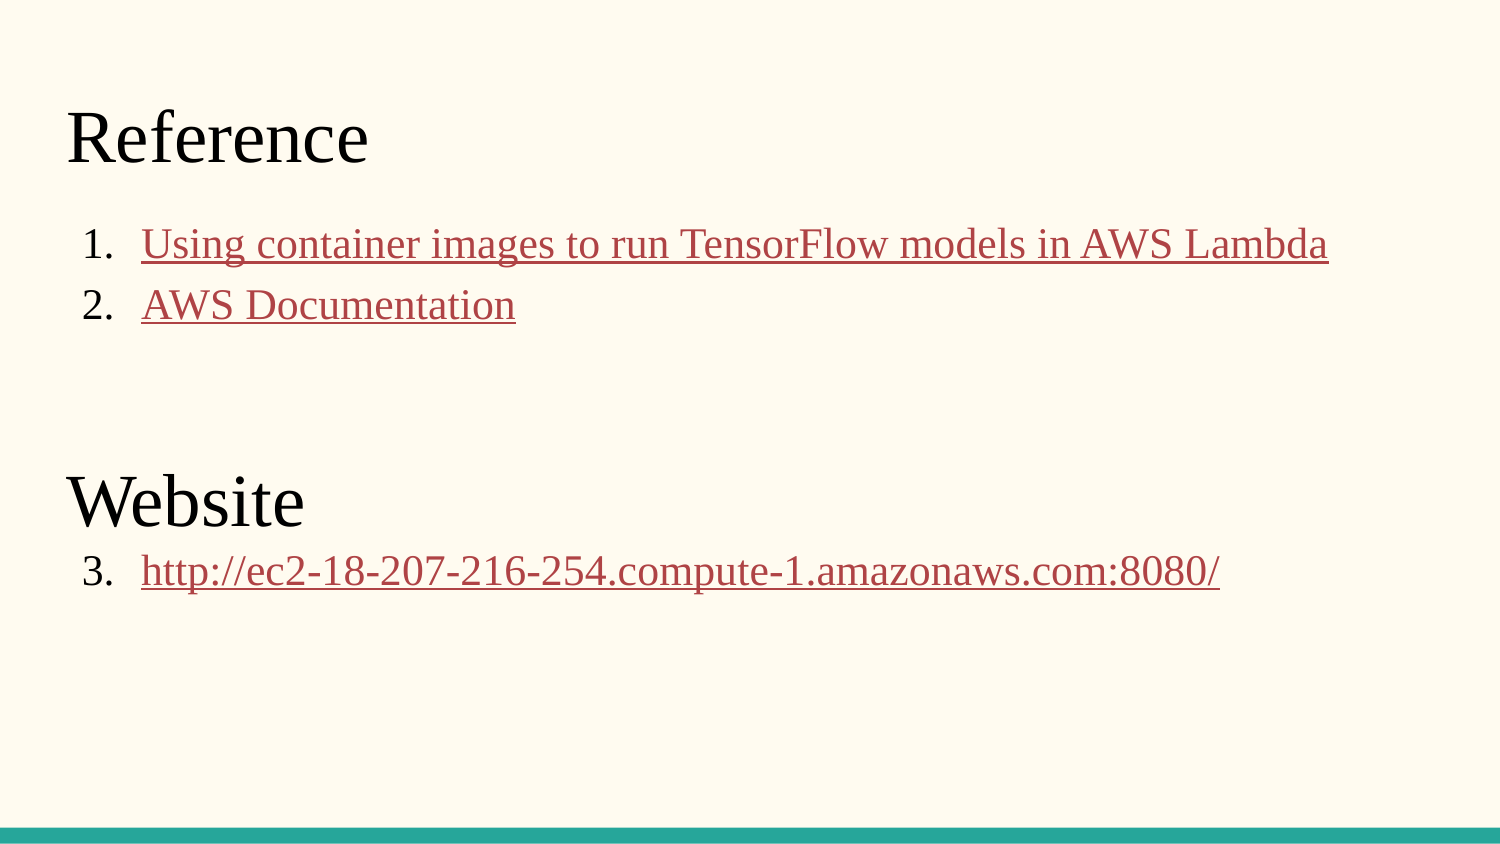

# Reference
Using container images to run TensorFlow models in AWS Lambda
AWS Documentation

Website
http://ec2-18-207-216-254.compute-1.amazonaws.com:8080/